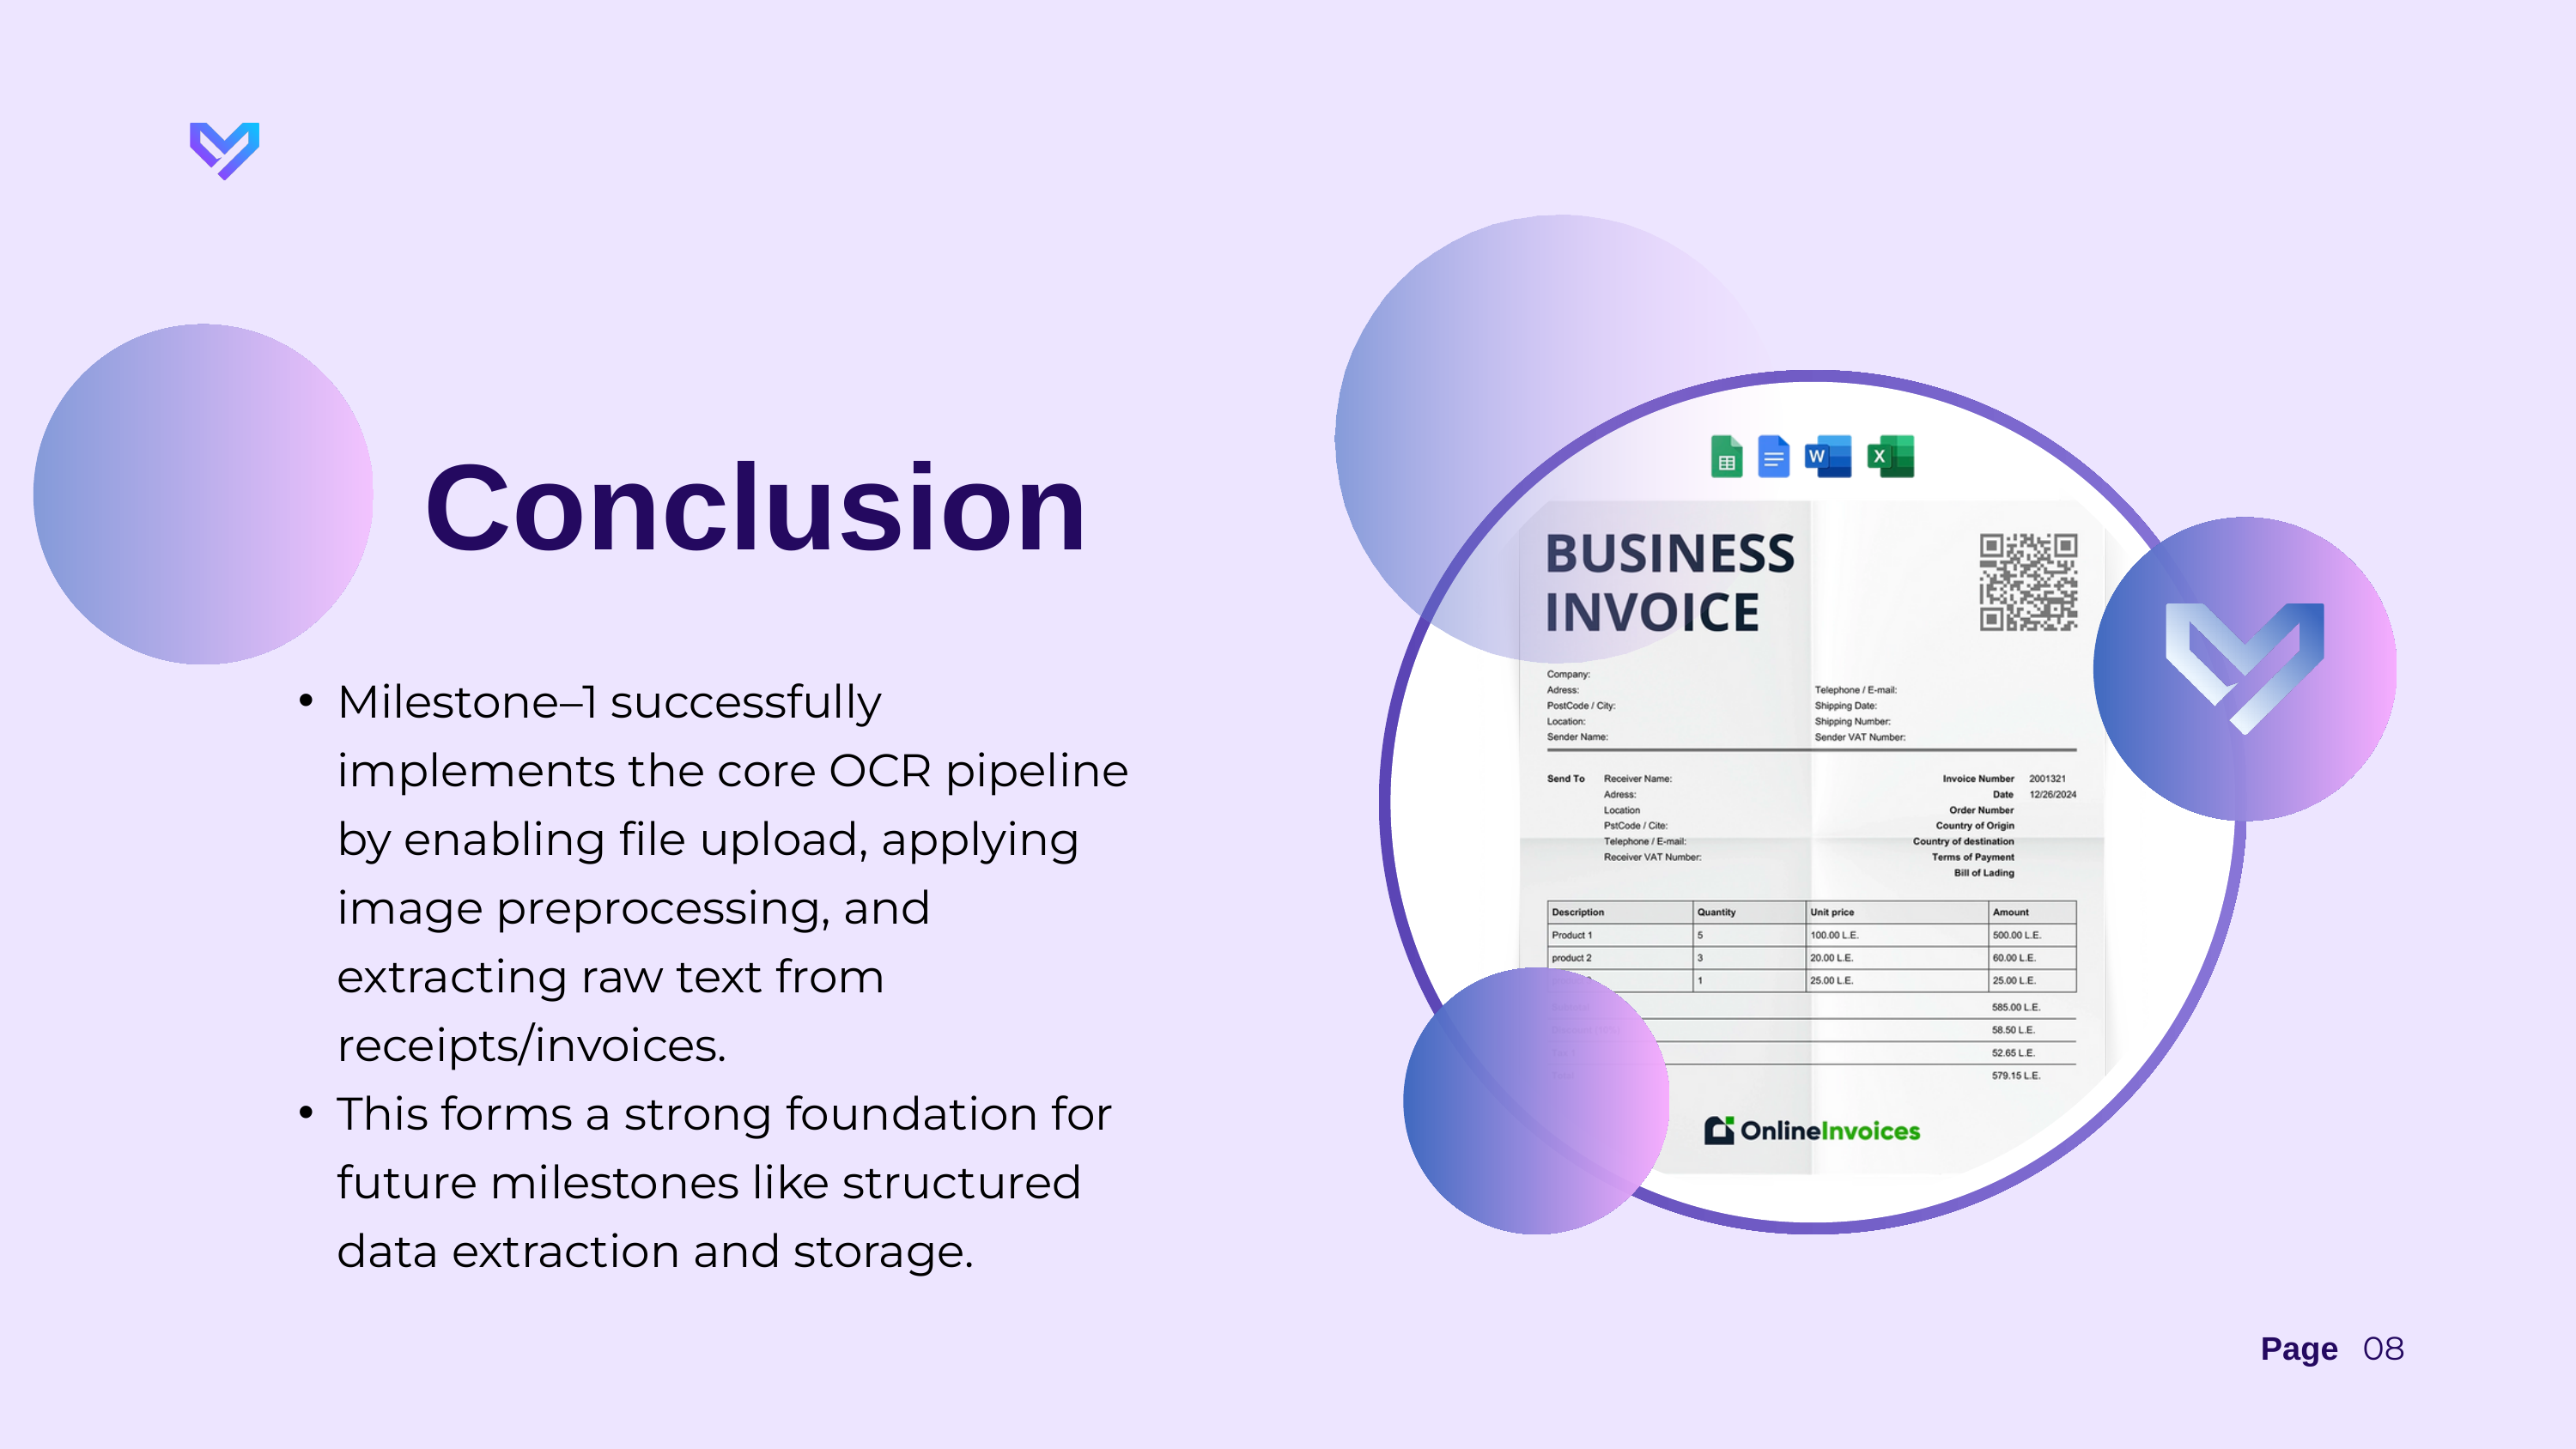

Conclusion

Milestone–1 successfully implements the core OCR pipeline by enabling file upload, applying image preprocessing, and extracting raw text from receipts/invoices.
This forms a strong foundation for future milestones like structured data extraction and storage.

Page
08